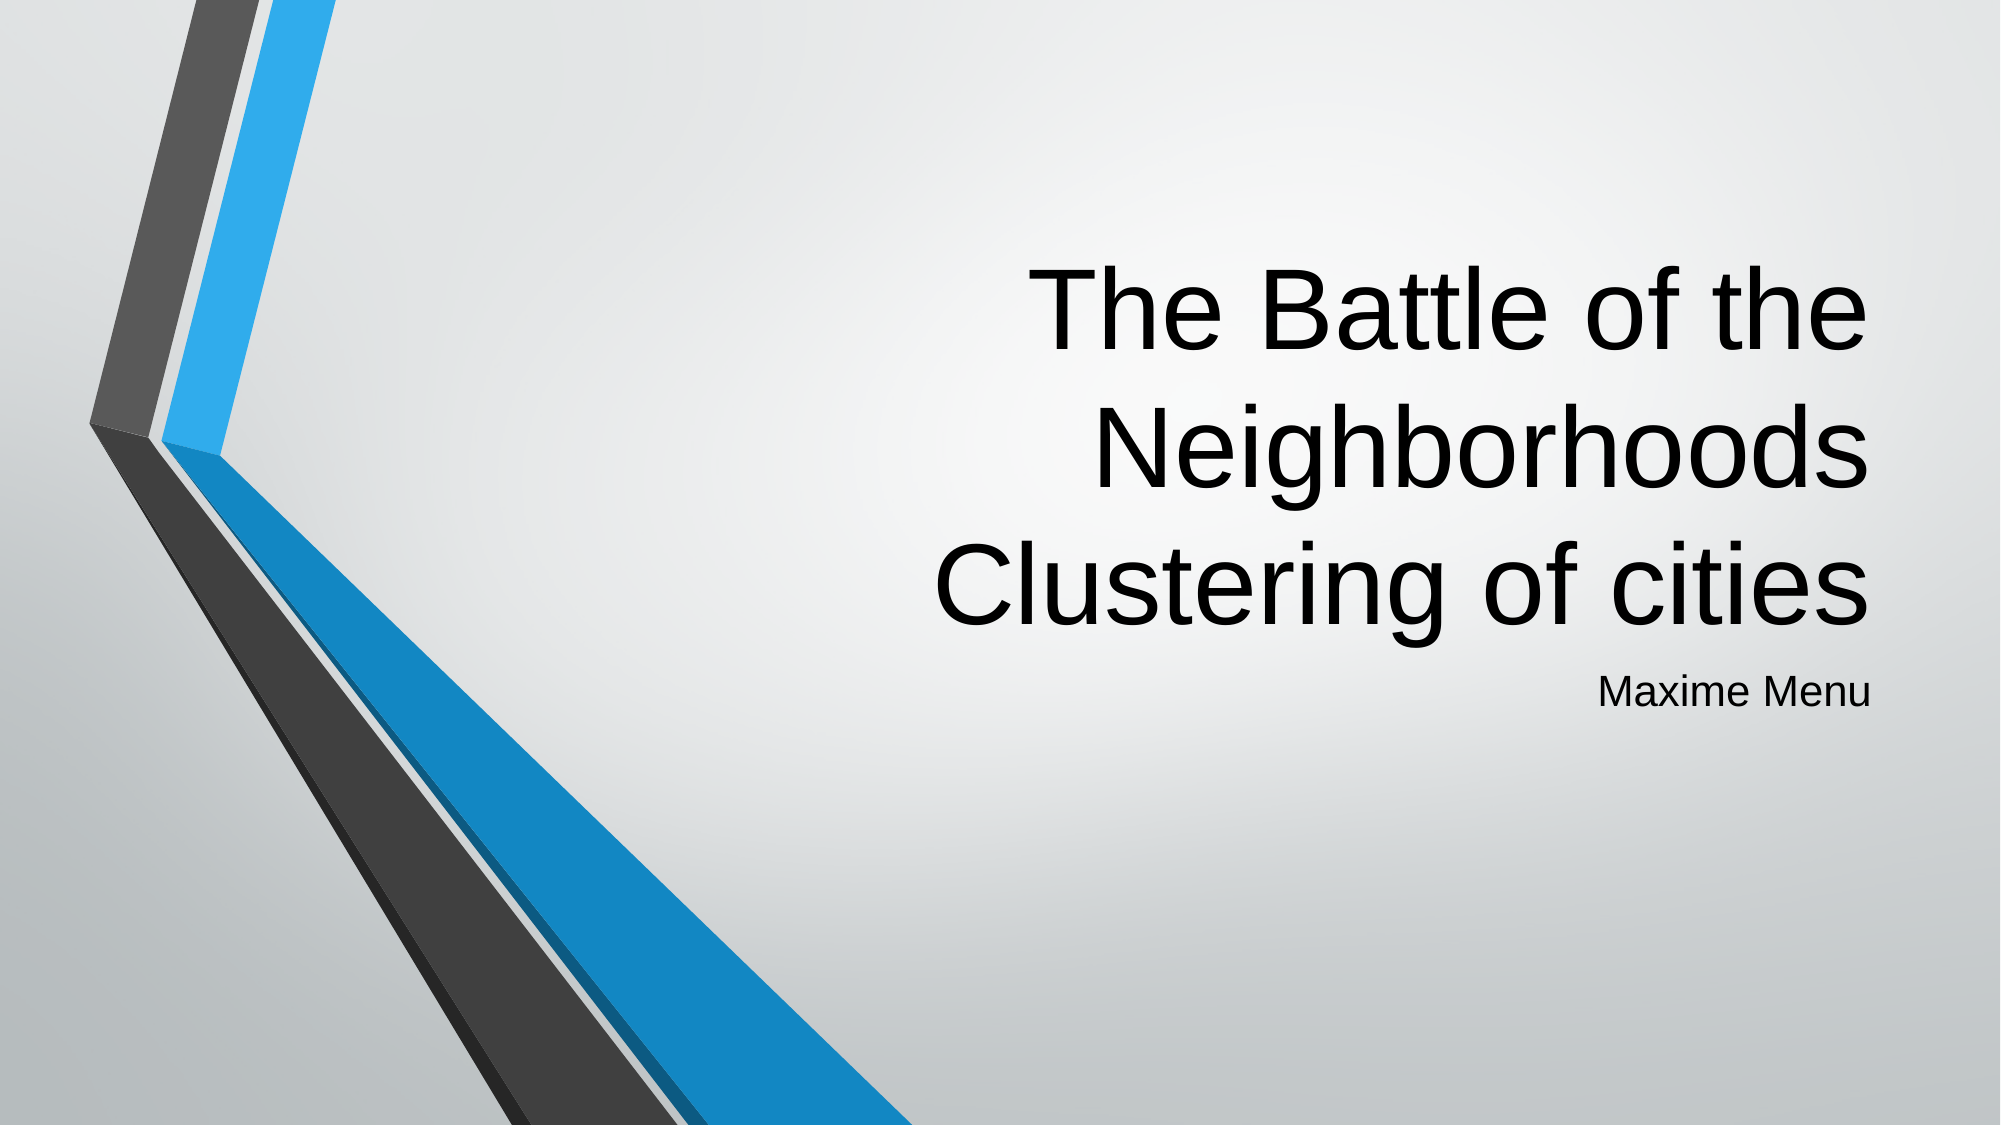

# The Battle of the Neighborhoods Clustering of cities
Maxime Menu